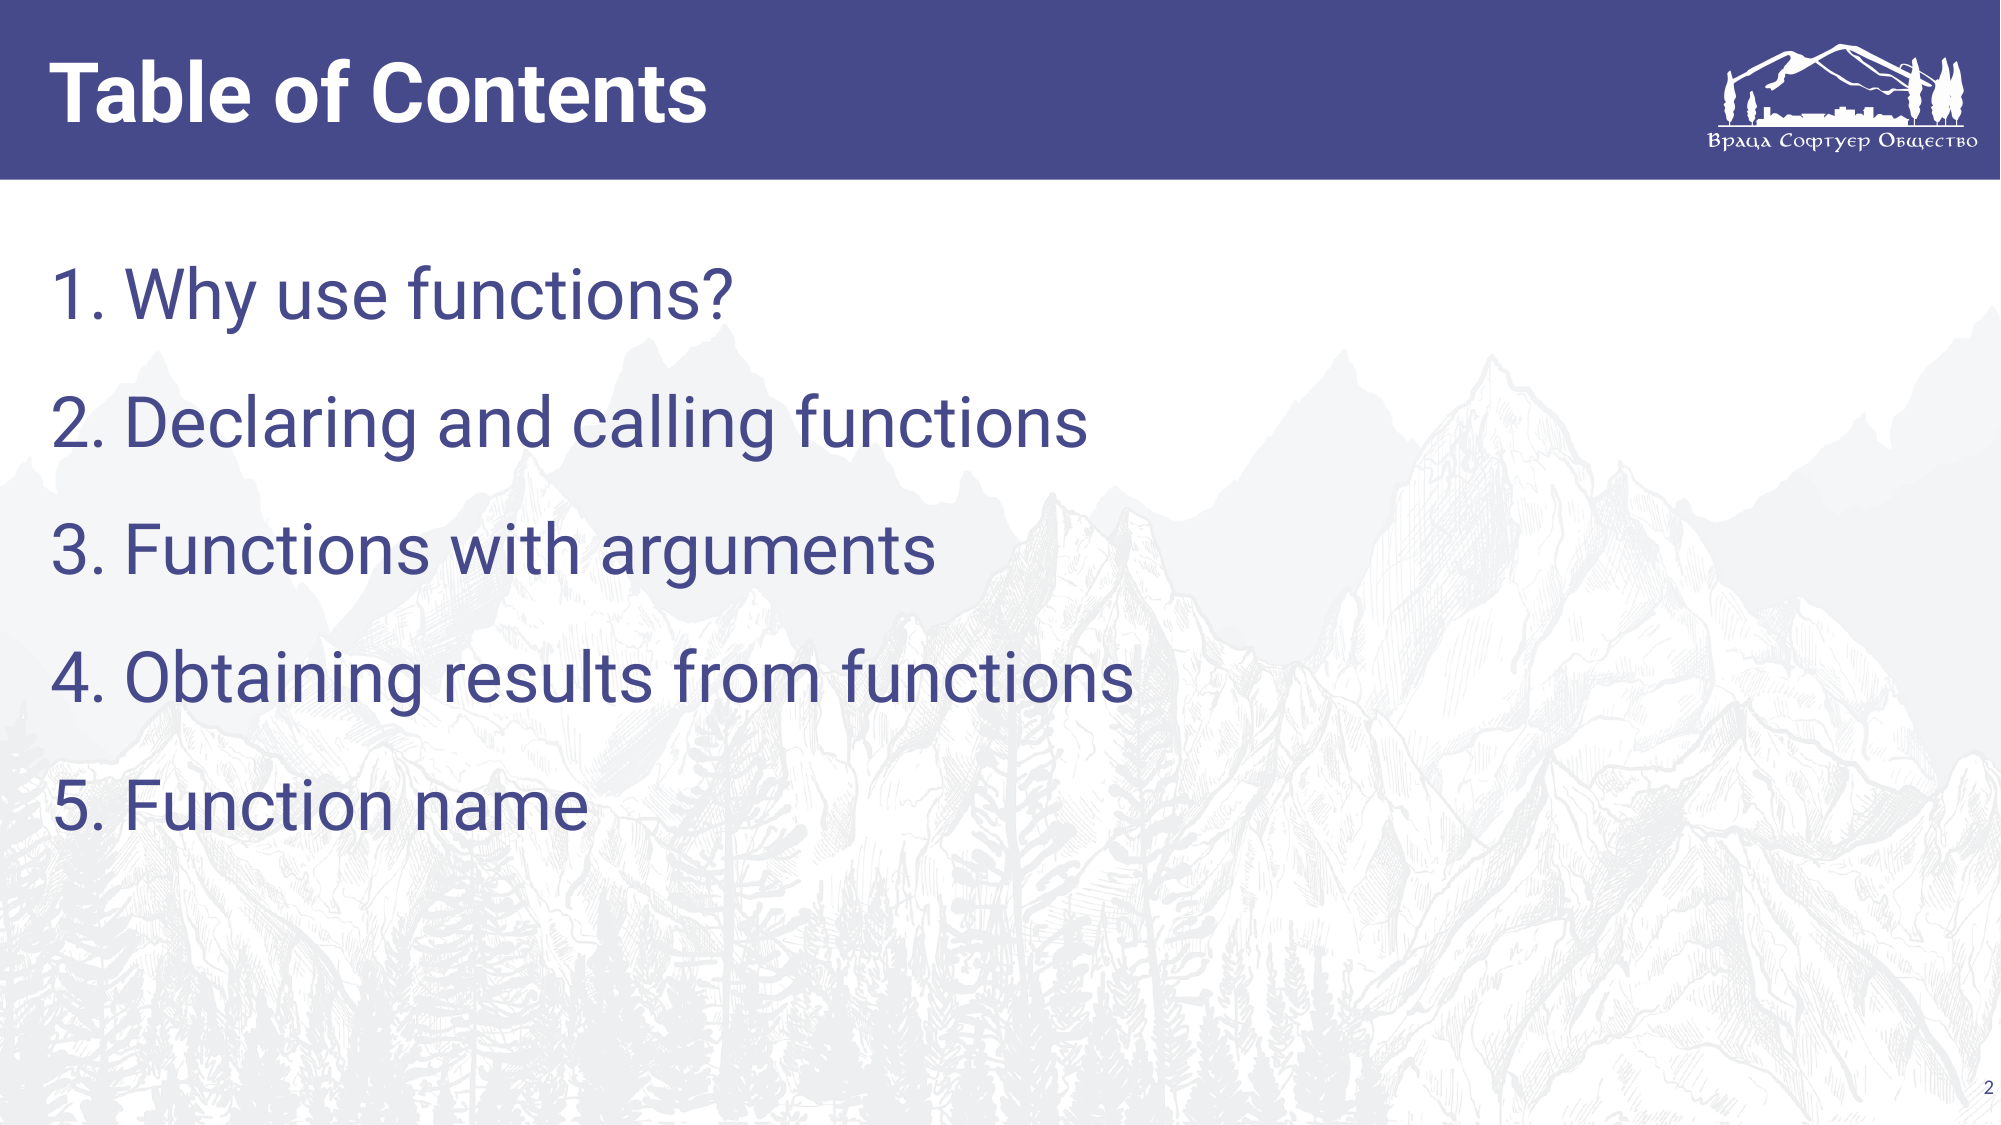

# Table of Contents
Why use functions?
Declaring and calling functions
Functions with arguments
Obtaining results from functions
Function name

2